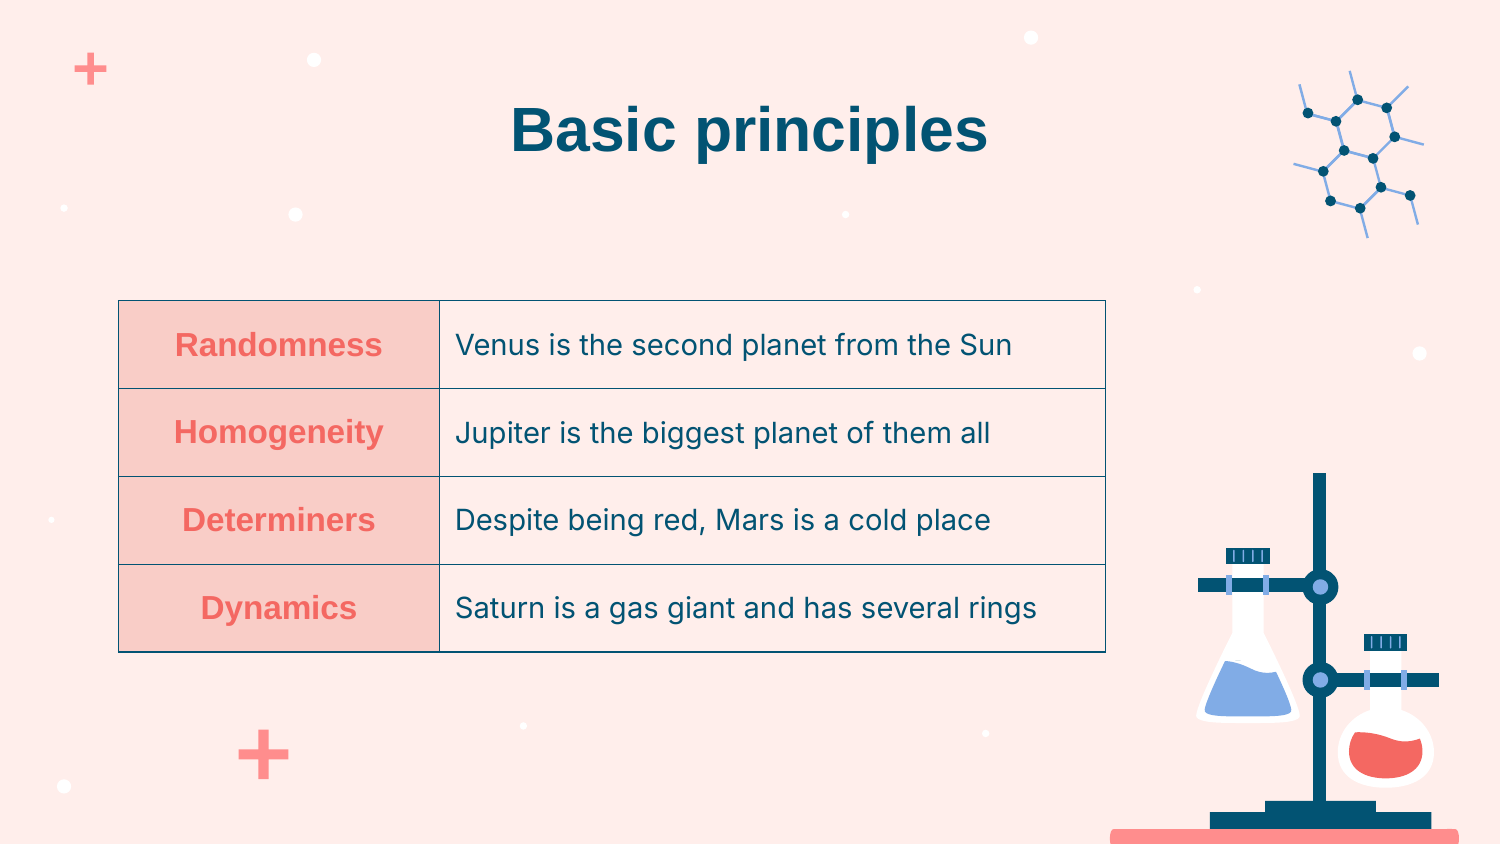

# Basic principles

| Randomness | Venus is the second planet from the Sun |  |  |
| --- | --- | --- | --- |
| Homogeneity | Jupiter is the biggest planet of them all |  |  |
| Determiners | Despite being red, Mars is a cold place |  |  |
| Dynamics | Saturn is a gas giant and has several rings |  |  |